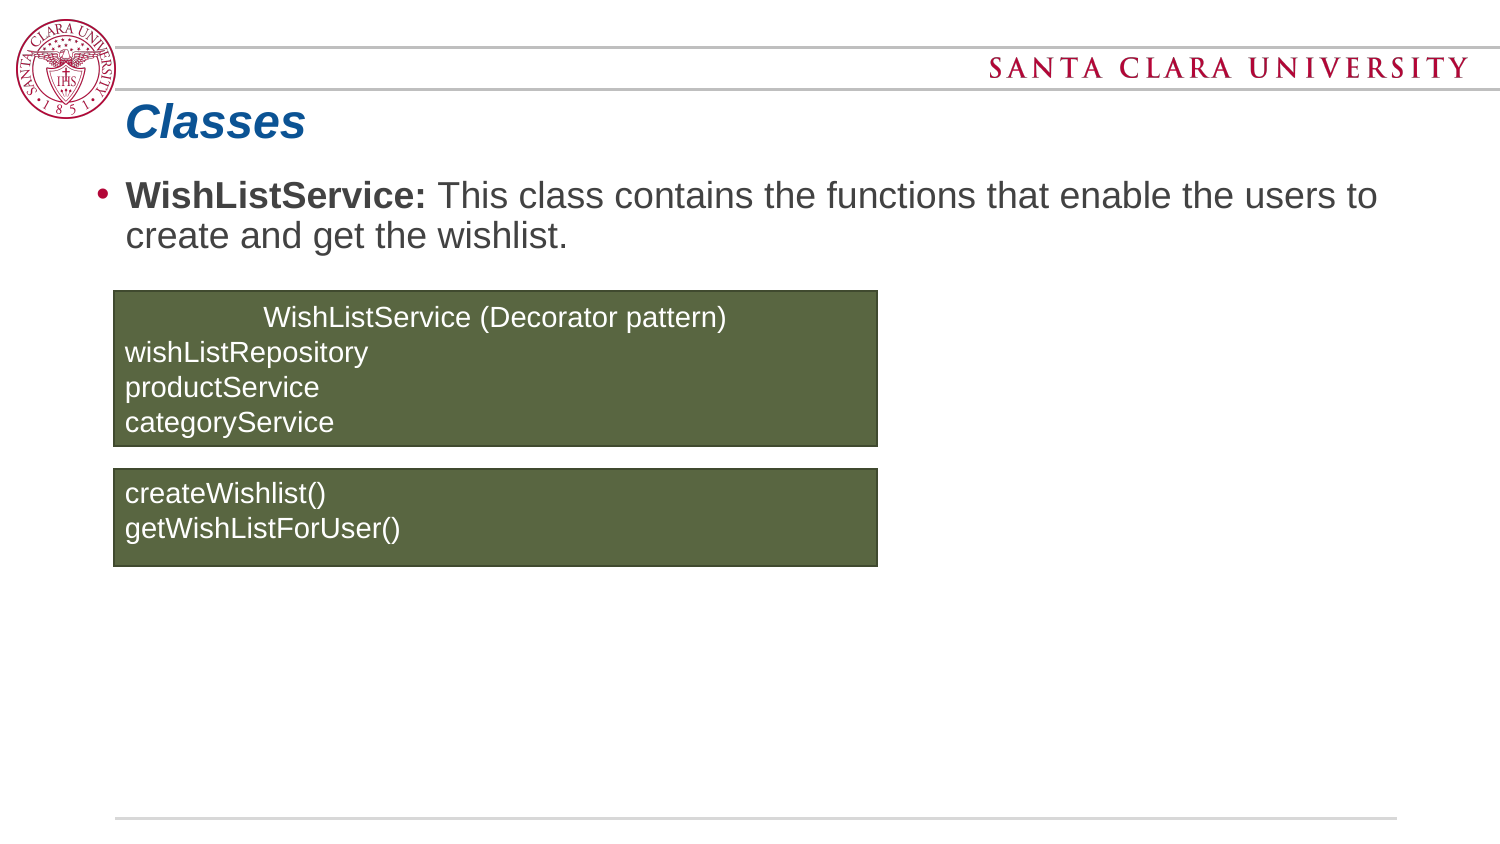

# Classes
WishListService: This class contains the functions that enable the users to create and get the wishlist.

WishListService (Decorator pattern)
wishListRepository
productService
categoryService
createWishlist()
getWishListForUser()